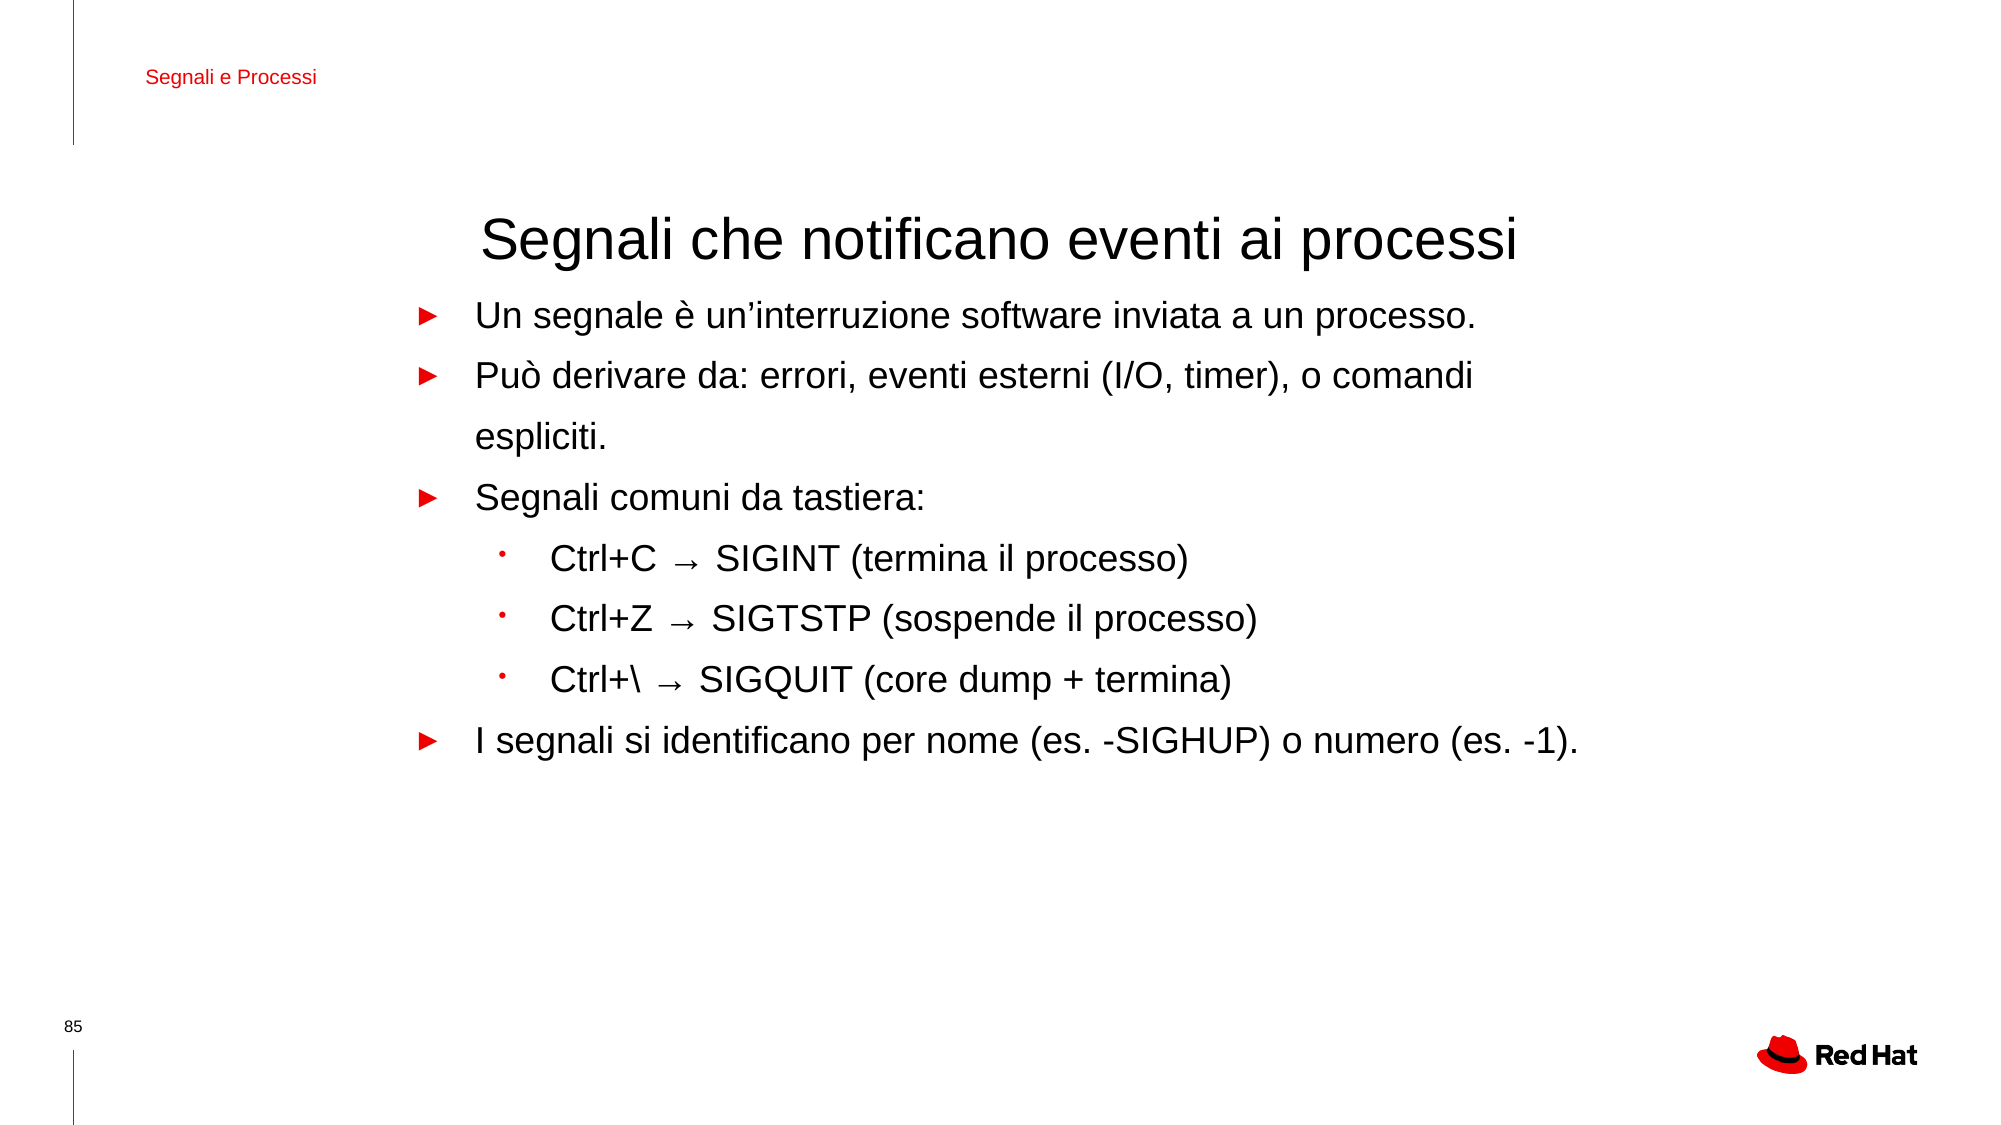

Segnali e Processi
# Segnali che notificano eventi ai processi
Un segnale è un’interruzione software inviata a un processo.
Può derivare da: errori, eventi esterni (I/O, timer), o comandi espliciti.
Segnali comuni da tastiera:
Ctrl+C → SIGINT (termina il processo)
Ctrl+Z → SIGTSTP (sospende il processo)
Ctrl+\ → SIGQUIT (core dump + termina)
I segnali si identificano per nome (es. -SIGHUP) o numero (es. -1).
85